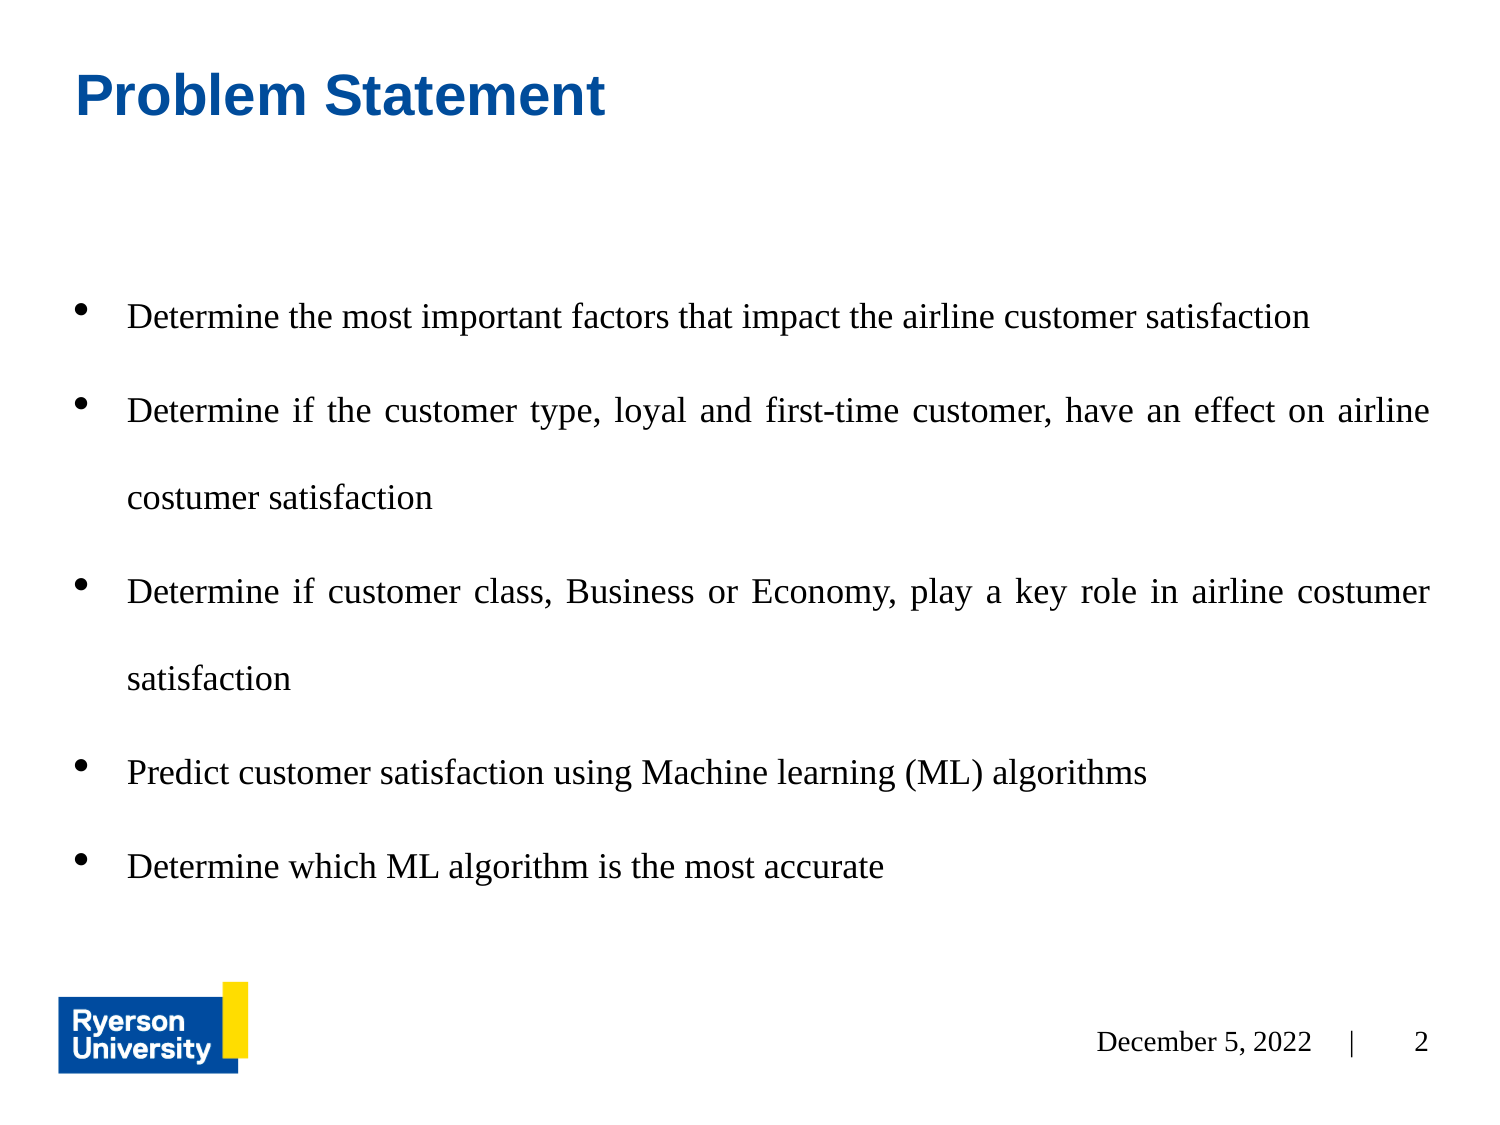

# Problem Statement
Determine the most important factors that impact the airline customer satisfaction
Determine if the customer type, loyal and first-time customer, have an effect on airline costumer satisfaction
Determine if customer class, Business or Economy, play a key role in airline costumer satisfaction
Predict customer satisfaction using Machine learning (ML) algorithms
Determine which ML algorithm is the most accurate

December 5, 2022     |
2